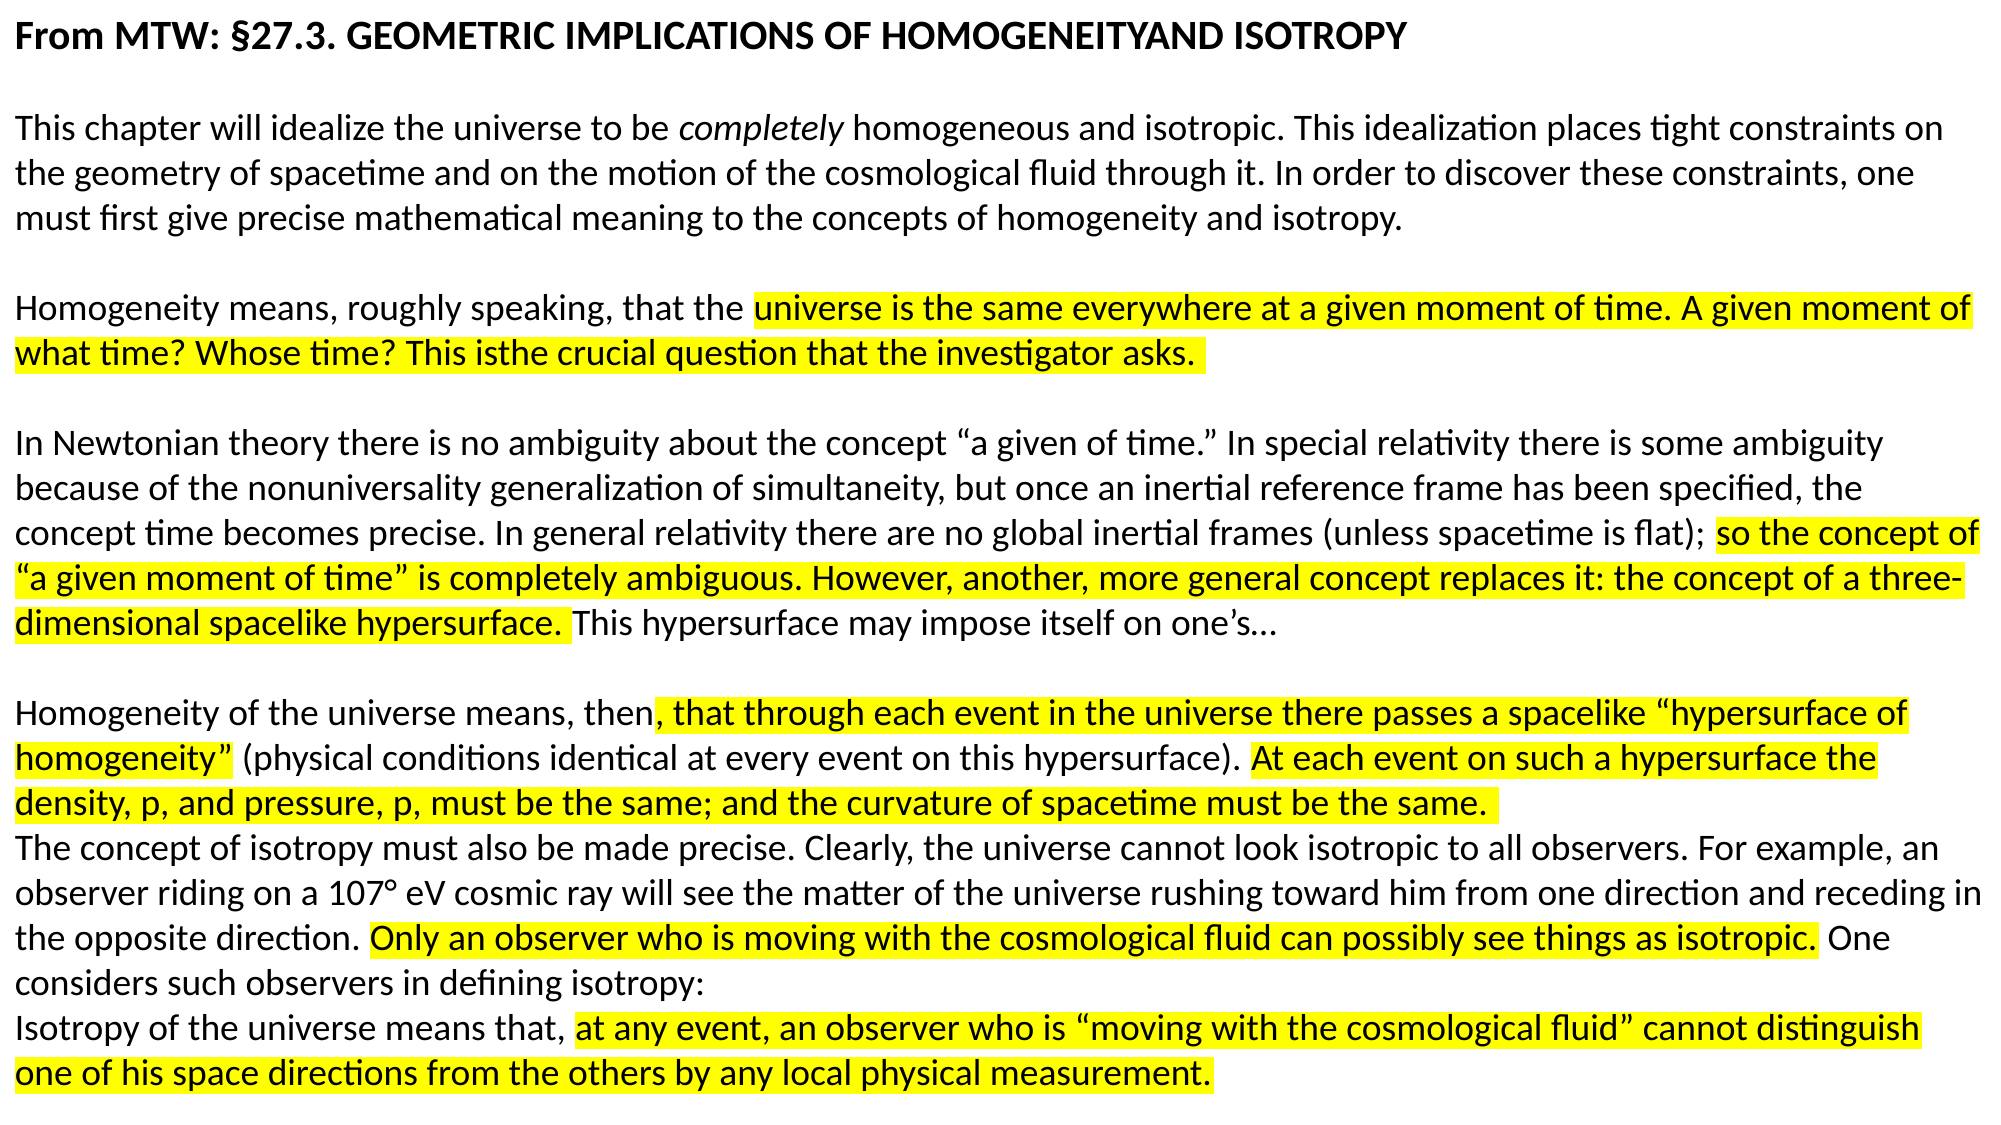

From MTW: §27.3. GEOMETRIC IMPLICATIONS OF HOMOGENEITYAND ISOTROPY

This chapter will idealize the universe to be completely homogeneous and isotropic. This idealization places tight constraints on the geometry of spacetime and on the motion of the cosmological fluid through it. In order to discover these constraints, one must first give precise mathematical meaning to the concepts of homogeneity and isotropy.

Homogeneity means, roughly speaking, that the universe is the same everywhere at a given moment of time. A given moment of what time? Whose time? This isthe crucial question that the investigator asks.

In Newtonian theory there is no ambiguity about the concept “a given of time.” In special relativity there is some ambiguity because of the nonuniversality generalization of simultaneity, but once an inertial reference frame has been specified, the concept time becomes precise. In general relativity there are no global inertial frames (unless spacetime is flat); so the concept of “a given moment of time” is completely ambiguous. However, another, more general concept replaces it: the concept of a three-dimensional spacelike hypersurface. This hypersurface may impose itself on one’s…

Homogeneity of the universe means, then, that through each event in the universe there passes a spacelike “hypersurface of homogeneity” (physical conditions identical at every event on this hypersurface). At each event on such a hypersurface the density, p, and pressure, p, must be the same; and the curvature of spacetime must be the same.
The concept of isotropy must also be made precise. Clearly, the universe cannot look isotropic to all observers. For example, an observer riding on a 107° eV cosmic ray will see the matter of the universe rushing toward him from one direction and receding in the opposite direction. Only an observer who is moving with the cosmological fluid can possibly see things as isotropic. One considers such observers in defining isotropy:
Isotropy of the universe means that, at any event, an observer who is “moving with the cosmological fluid” cannot distinguish one of his space directions from the others by any local physical measurement.